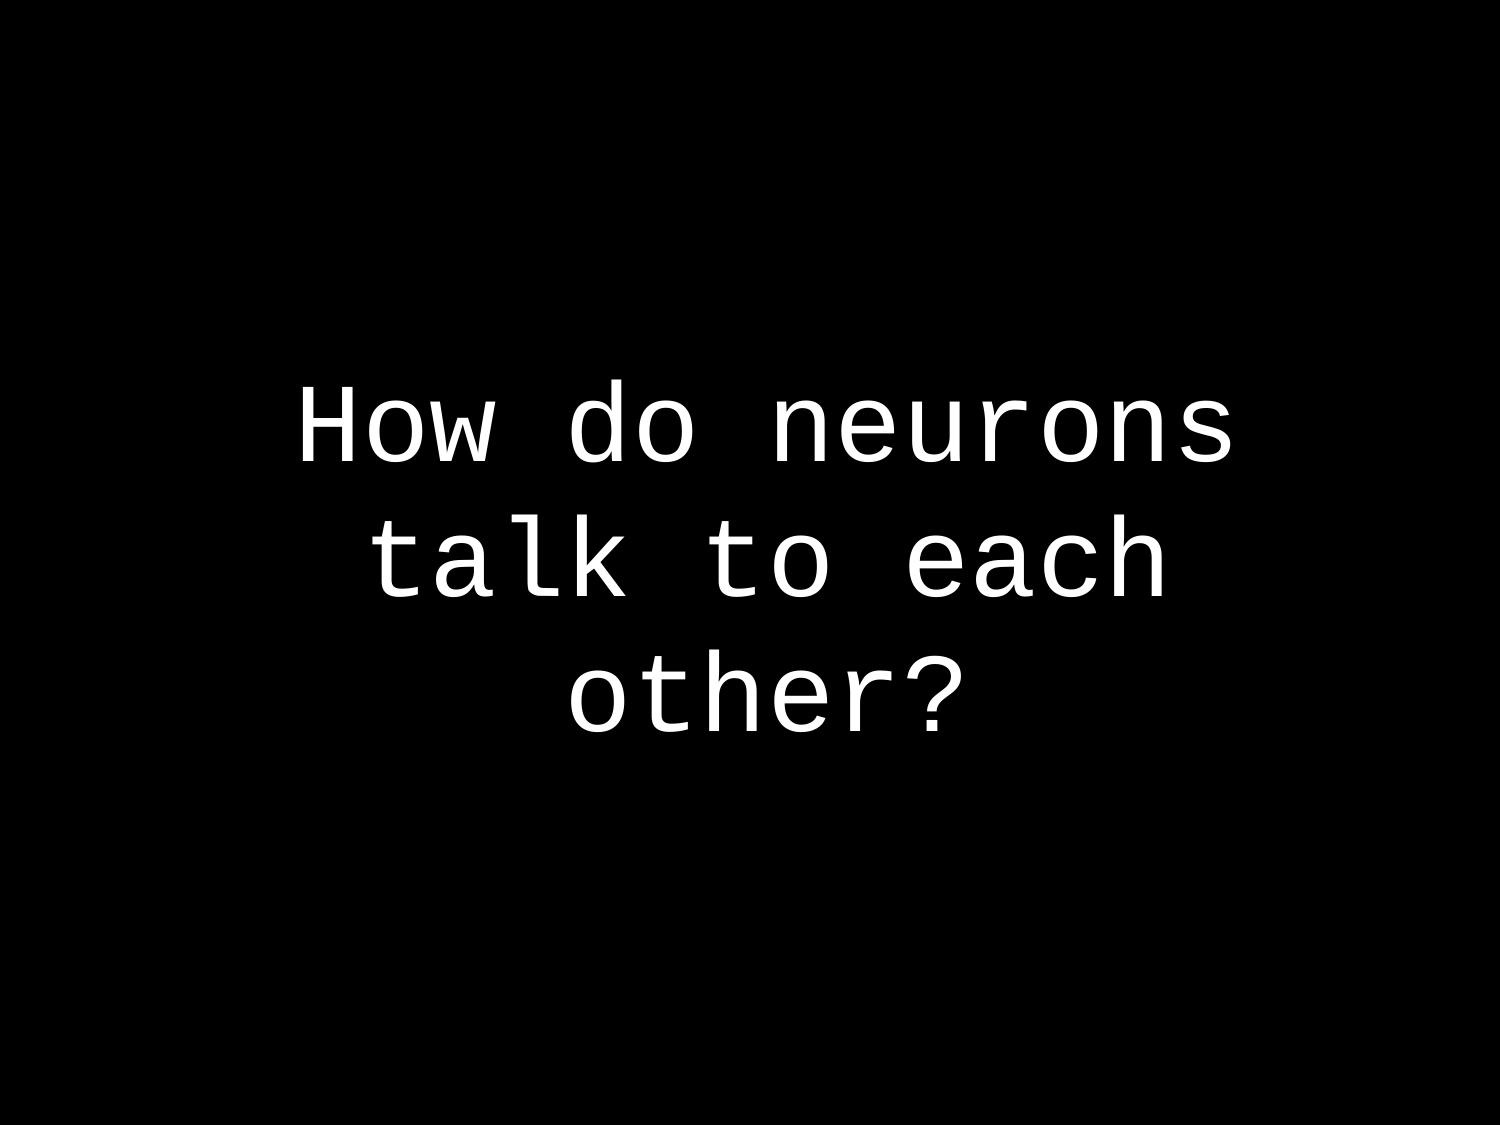

How do neurons
talk to each other?